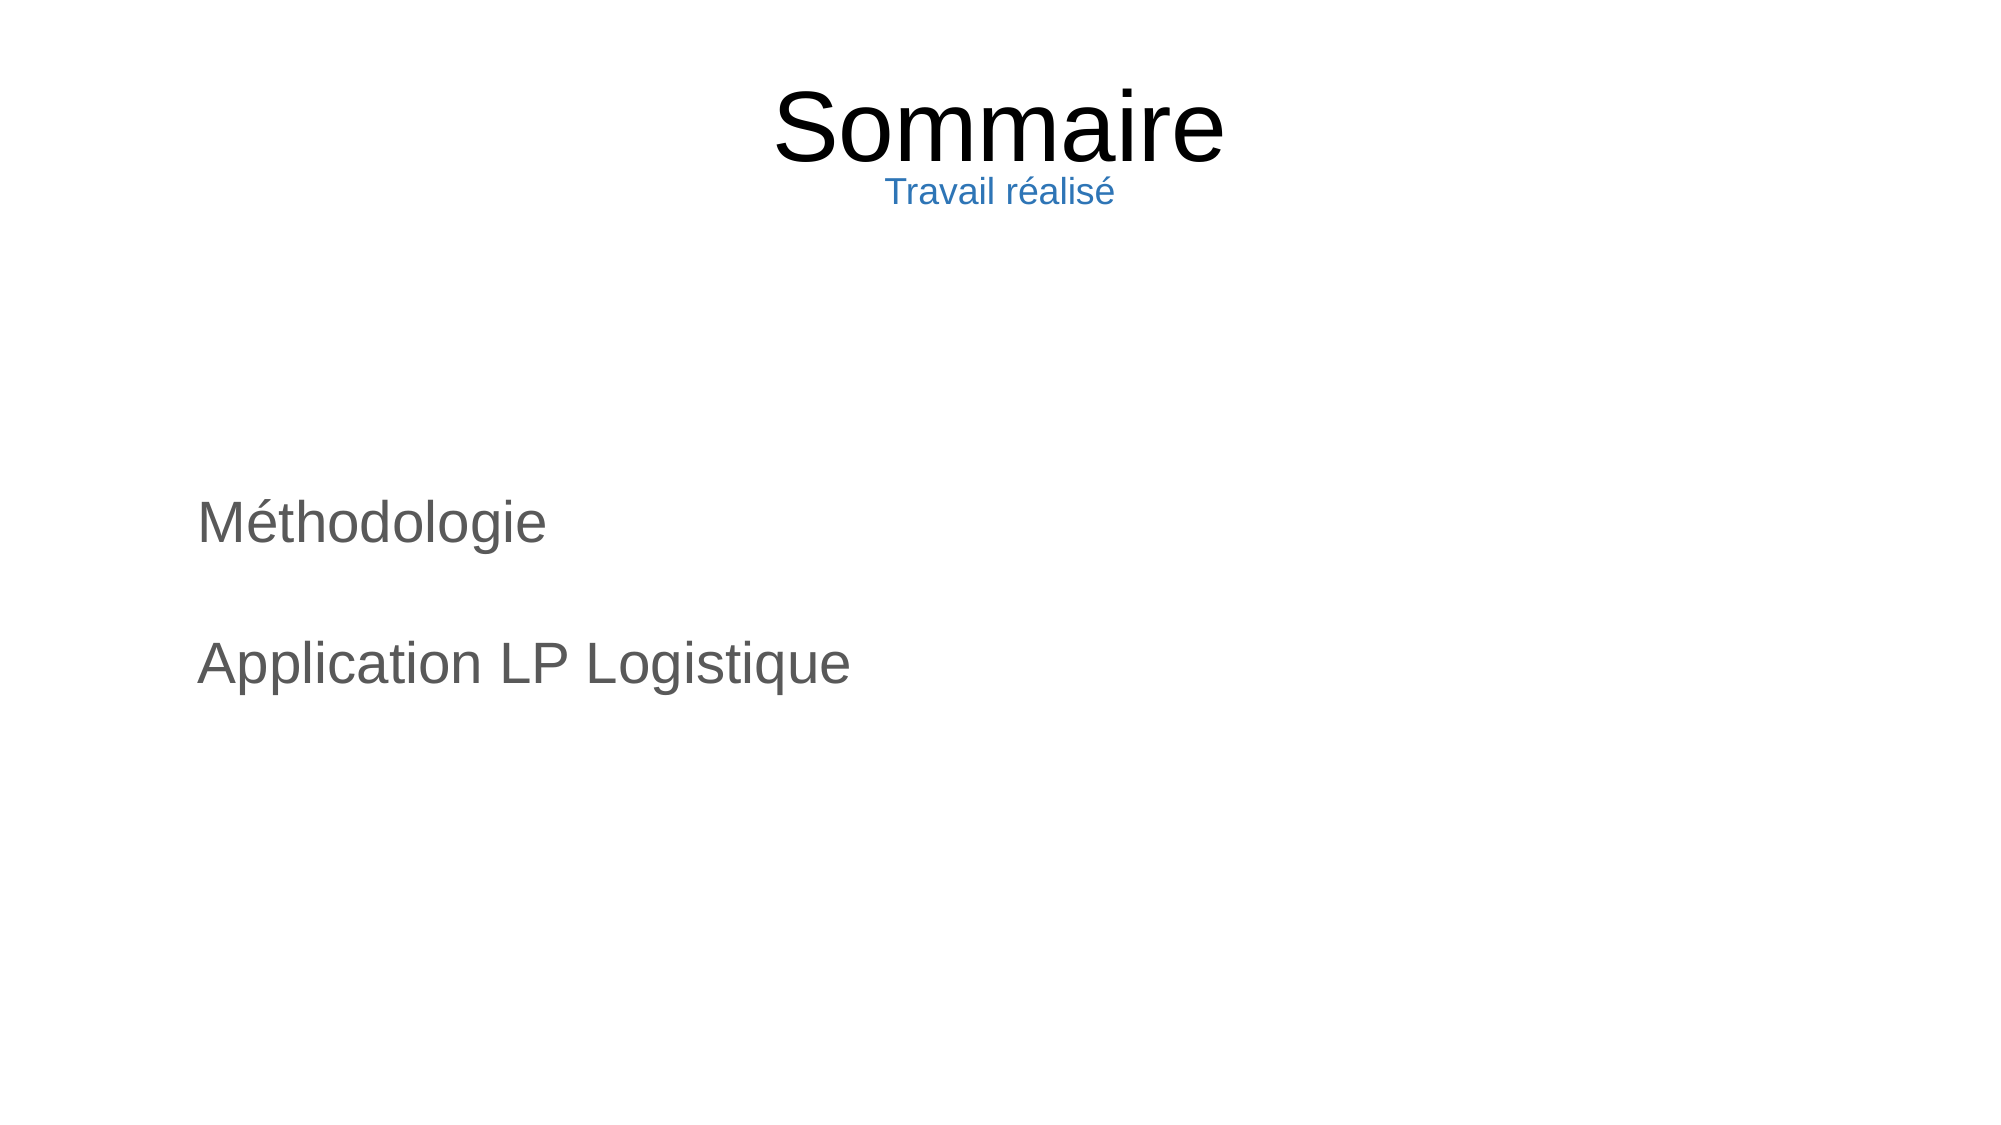

Sommaire
Travail réalisé
Méthodologie
Application LP Logistique